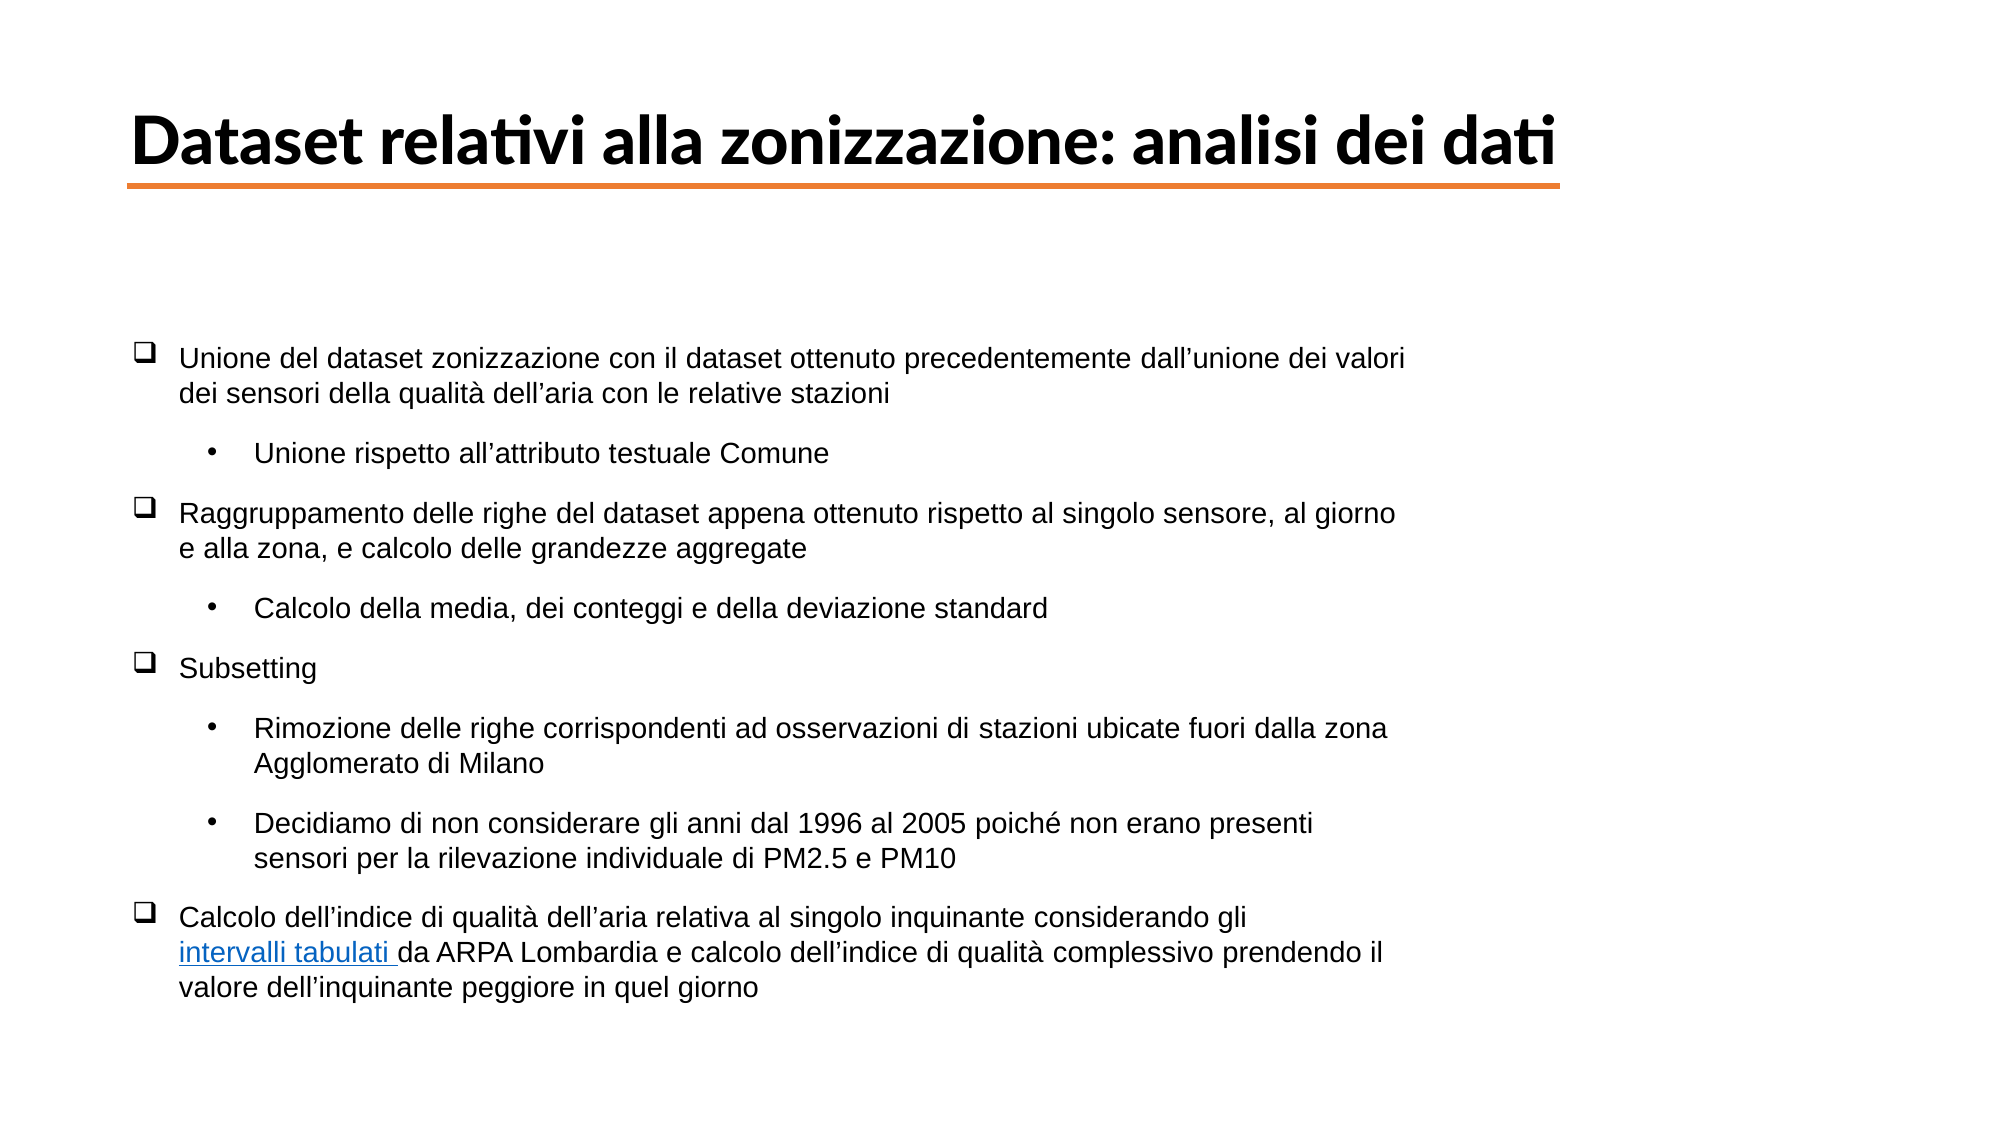

Dataset relativi alla zonizzazione: analisi dei dati
Unione del dataset zonizzazione con il dataset ottenuto precedentemente dall’unione dei valori dei sensori della qualità dell’aria con le relative stazioni
Unione rispetto all’attributo testuale Comune
Raggruppamento delle righe del dataset appena ottenuto rispetto al singolo sensore, al giorno e alla zona, e calcolo delle grandezze aggregate
Calcolo della media, dei conteggi e della deviazione standard
Subsetting
Rimozione delle righe corrispondenti ad osservazioni di stazioni ubicate fuori dalla zona Agglomerato di Milano
Decidiamo di non considerare gli anni dal 1996 al 2005 poiché non erano presenti sensori per la rilevazione individuale di PM2.5 e PM10
Calcolo dell’indice di qualità dell’aria relativa al singolo inquinante considerando gli intervalli tabulati da ARPA Lombardia e calcolo dell’indice di qualità complessivo prendendo il valore dell’inquinante peggiore in quel giorno